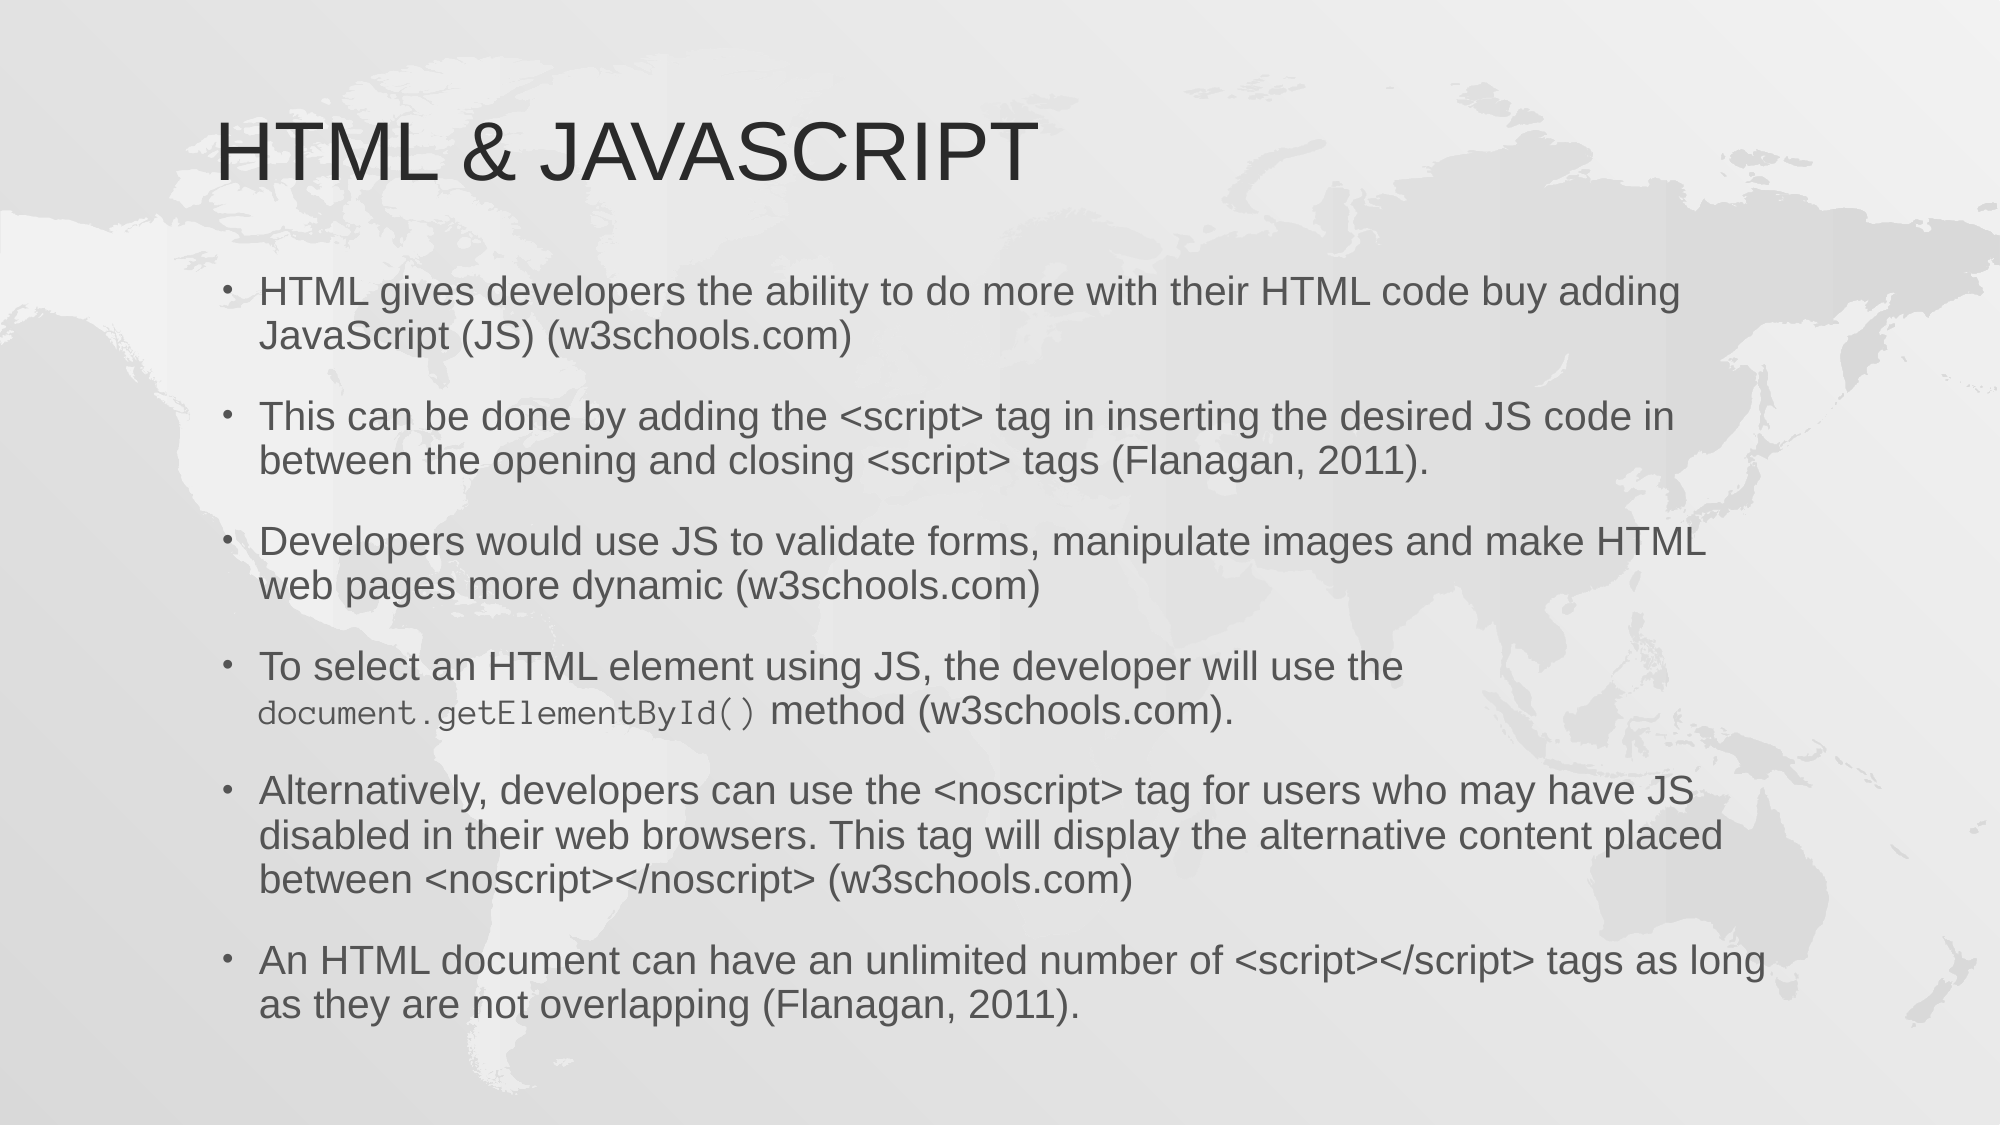

# HTML & JavaScript

HTML gives developers the ability to do more with their HTML code buy adding JavaScript (JS) (w3schools.com)
This can be done by adding the <script> tag in inserting the desired JS code in between the opening and closing <script> tags (Flanagan, 2011).
Developers would use JS to validate forms, manipulate images and make HTML web pages more dynamic (w3schools.com)
To select an HTML element using JS, the developer will use the document.getElementById() method (w3schools.com).
Alternatively, developers can use the <noscript> tag for users who may have JS disabled in their web browsers. This tag will display the alternative content placed between <noscript></noscript> (w3schools.com)
An HTML document can have an unlimited number of <script></script> tags as long as they are not overlapping (Flanagan, 2011).